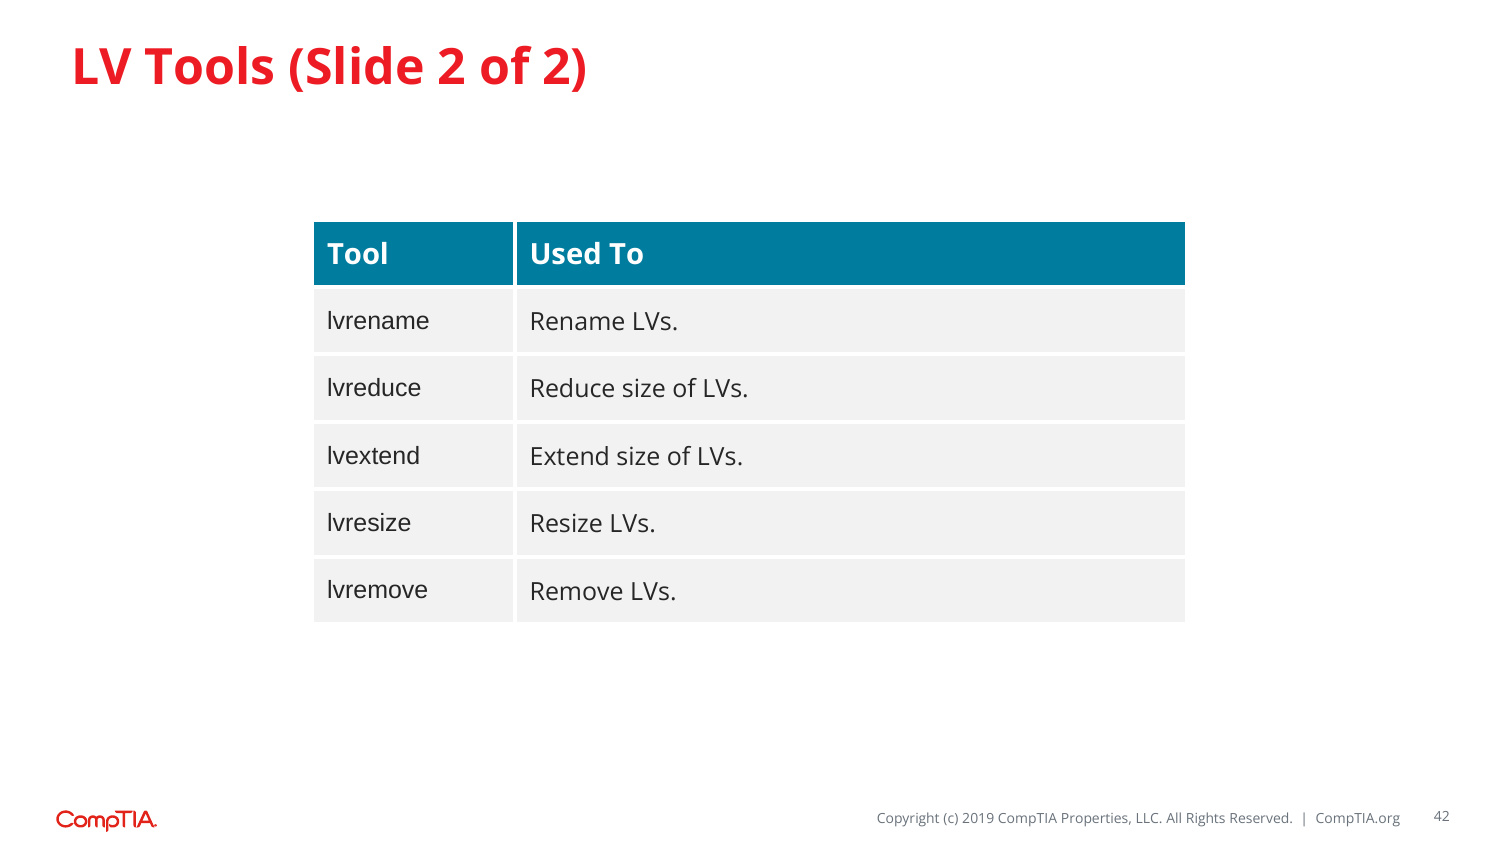

# LV Tools (Slide 2 of 2)
| Tool | Used To |
| --- | --- |
| lvrename | Rename LVs. |
| lvreduce | Reduce size of LVs. |
| lvextend | Extend size of LVs. |
| lvresize | Resize LVs. |
| lvremove | Remove LVs. |
42